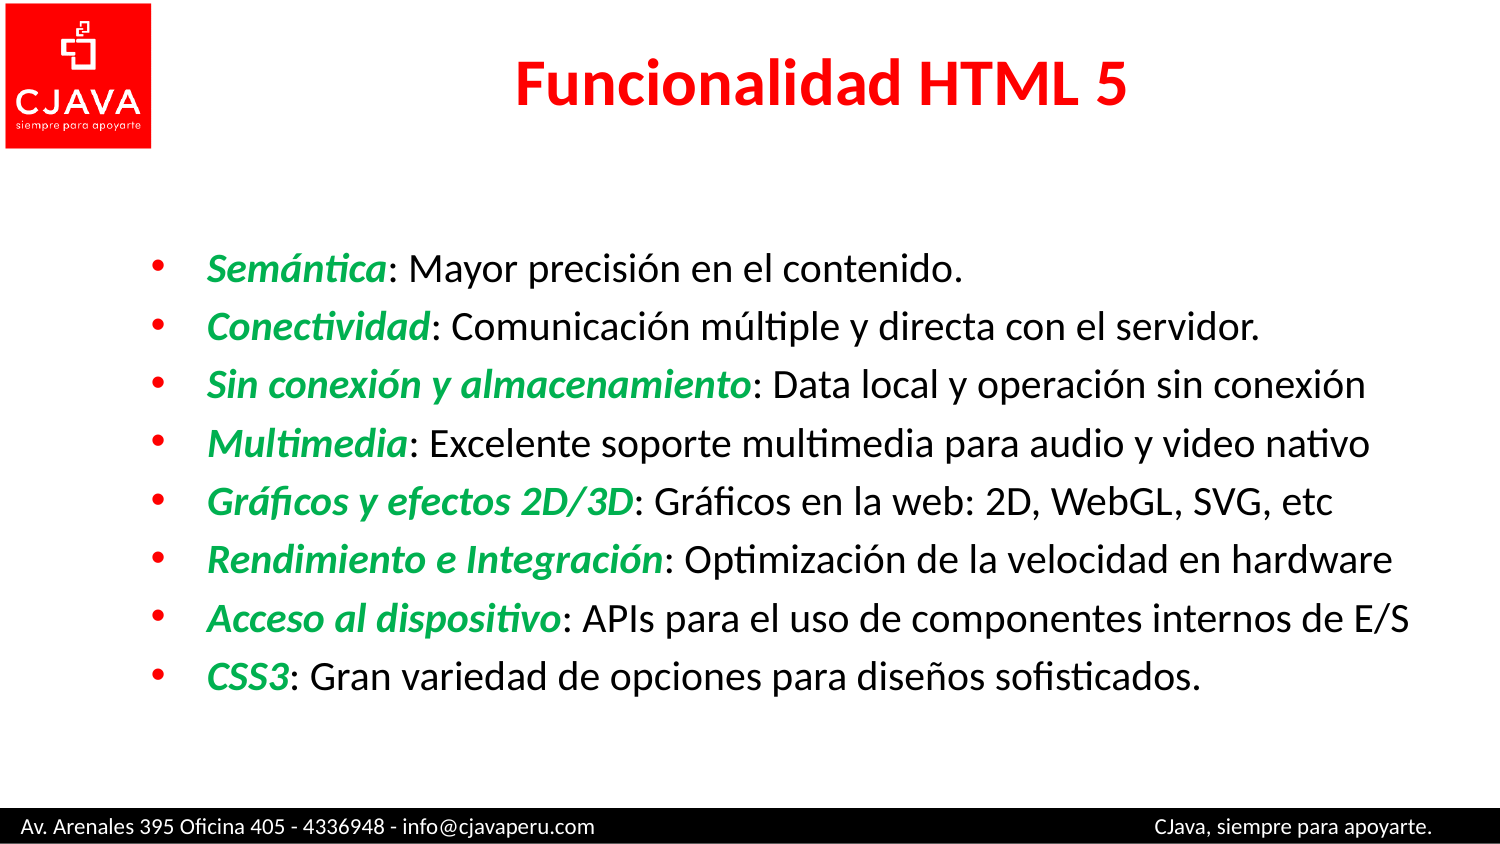

# Funcionalidad HTML 5
Semántica: Mayor precisión en el contenido.
Conectividad: Comunicación múltiple y directa con el servidor.
Sin conexión y almacenamiento: Data local y operación sin conexión
Multimedia: Excelente soporte multimedia para audio y video nativo
Gráficos y efectos 2D/3D: Gráficos en la web: 2D, WebGL, SVG, etc
Rendimiento e Integración: Optimización de la velocidad en hardware
Acceso al dispositivo: APIs para el uso de componentes internos de E/S
CSS3: Gran variedad de opciones para diseños sofisticados.